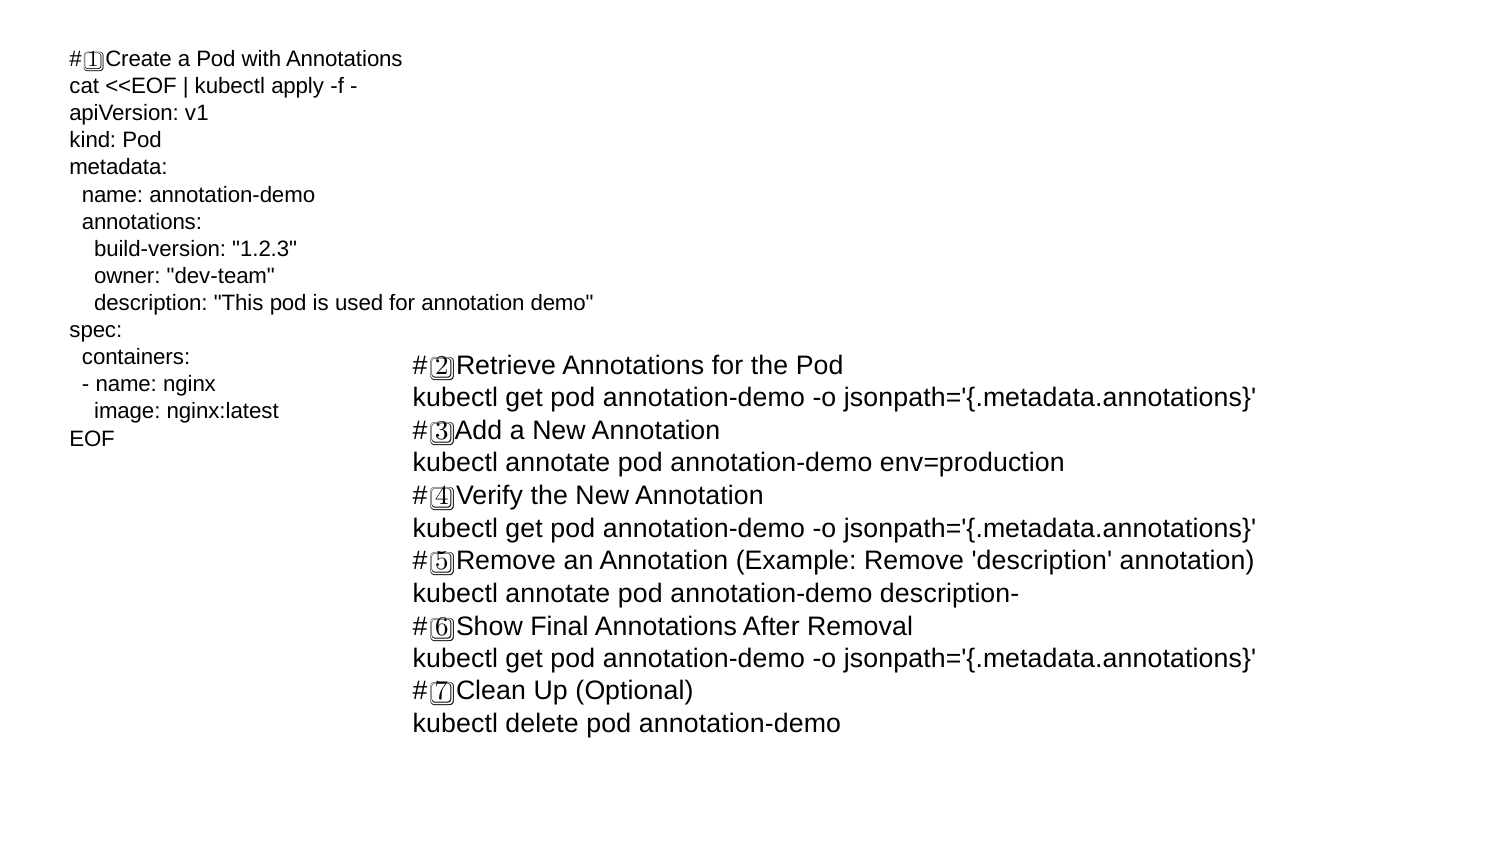

# 1️⃣ Create a Pod with Annotations
cat <<EOF | kubectl apply -f -
apiVersion: v1
kind: Pod
metadata:
  name: annotation-demo
  annotations:
    build-version: "1.2.3"
    owner: "dev-team"
    description: "This pod is used for annotation demo"
spec:
  containers:
  - name: nginx
    image: nginx:latest
EOF

# 2️⃣ Retrieve Annotations for the Pod
kubectl get pod annotation-demo -o jsonpath='{.metadata.annotations}'
# 3️⃣ Add a New Annotation
kubectl annotate pod annotation-demo env=production
# 4️⃣ Verify the New Annotation
kubectl get pod annotation-demo -o jsonpath='{.metadata.annotations}'
# 5️⃣ Remove an Annotation (Example: Remove 'description' annotation)
kubectl annotate pod annotation-demo description-
# 6️⃣ Show Final Annotations After Removal
kubectl get pod annotation-demo -o jsonpath='{.metadata.annotations}'
# 7️⃣ Clean Up (Optional)
kubectl delete pod annotation-demo